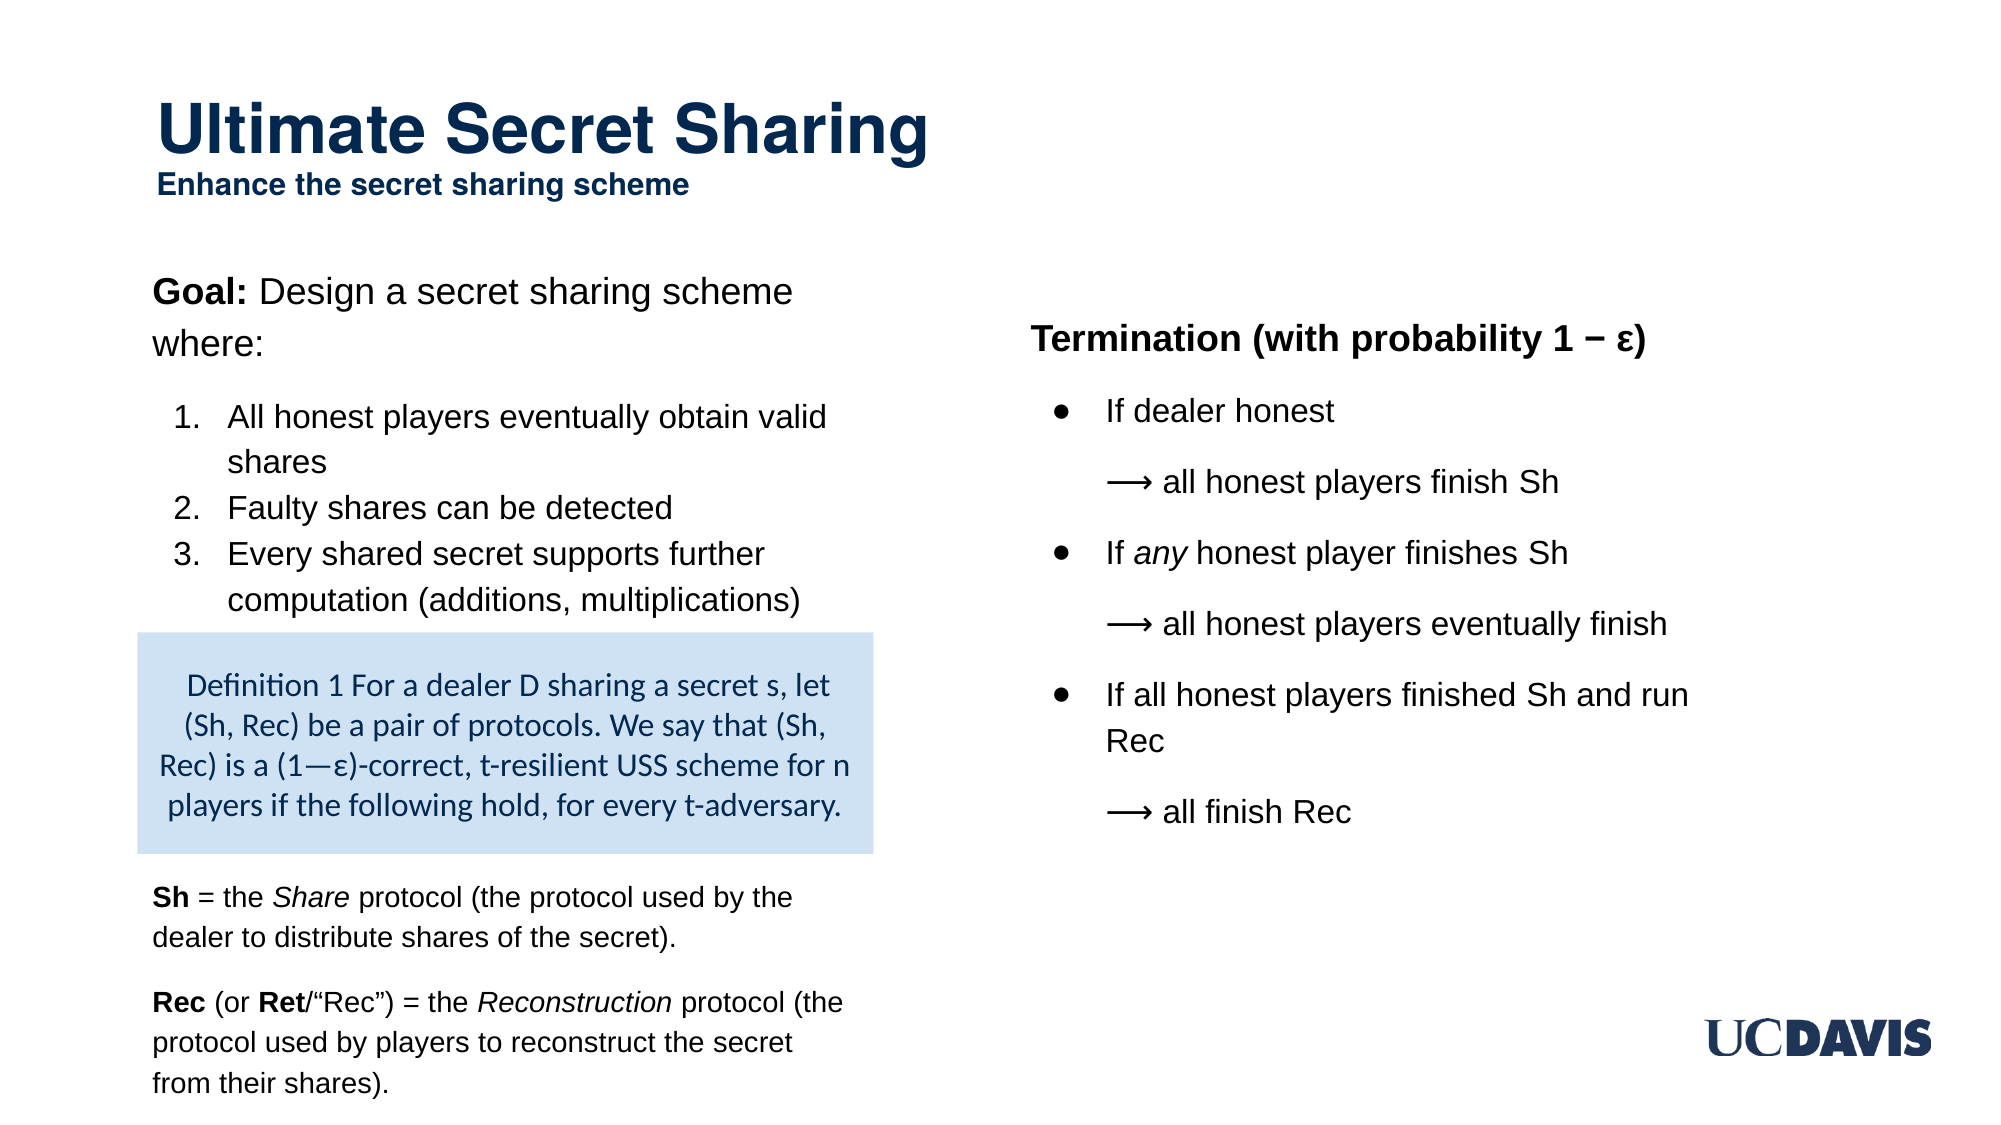

# Ultimate Secret Sharing
Enhance the secret sharing scheme
Goal: Design a secret sharing scheme where:
All honest players eventually obtain valid shares
Faulty shares can be detected
Every shared secret supports further computation (additions, multiplications)

Sh = the Share protocol (the protocol used by the dealer to distribute shares of the secret).
Rec (or Ret/“Rec”) = the Reconstruction protocol (the protocol used by players to reconstruct the secret from their shares).
Termination (with probability 1 − ε)
If dealer honest
⟶ all honest players finish Sh
If any honest player finishes Sh
⟶ all honest players eventually finish
If all honest players finished Sh and run Rec
⟶ all finish Rec
 Definition 1 For a dealer D sharing a secret s, let (Sh, Rec) be a pair of protocols. We say that (Sh, Rec) is a (1—ε)-correct, t-resilient USS scheme for n players if the following hold, for every t-adversary.